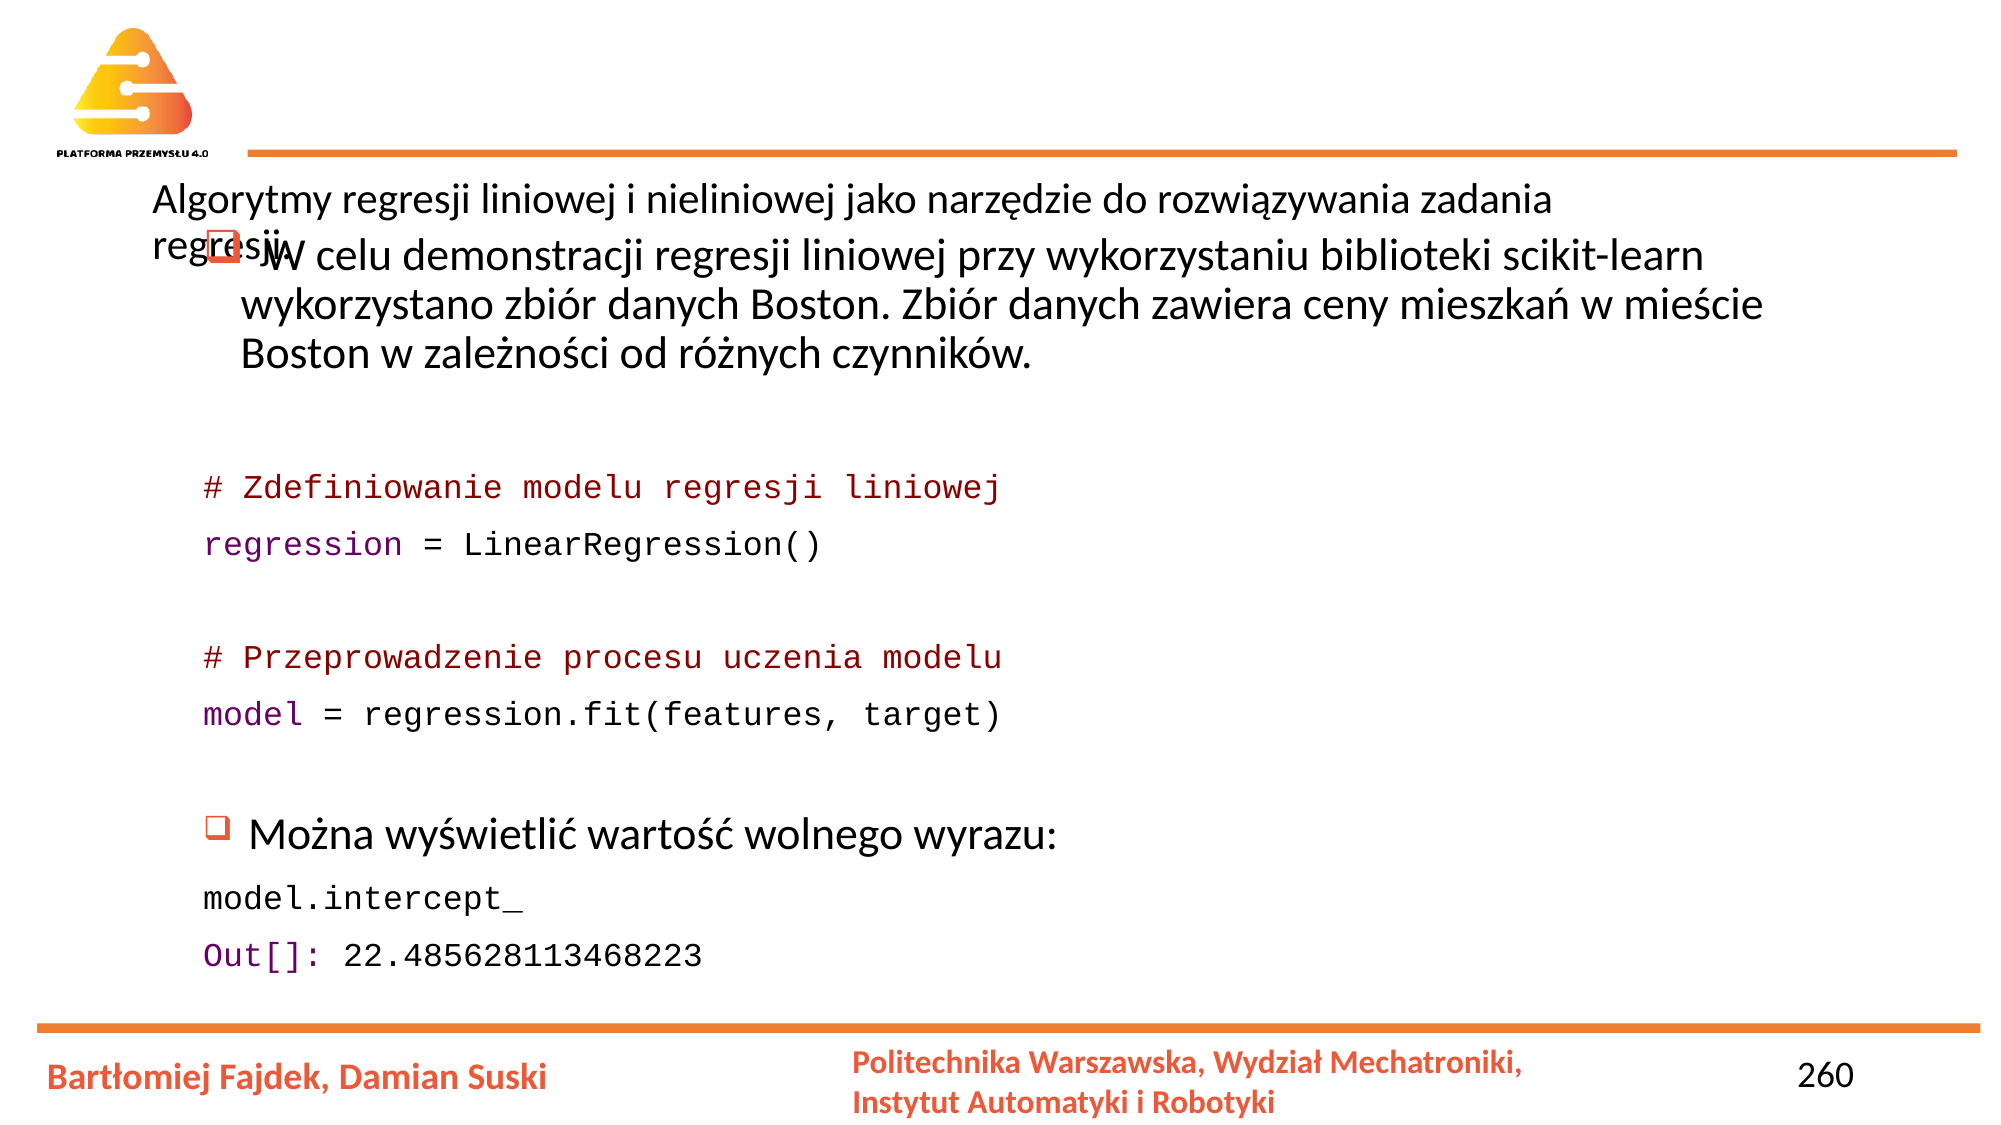

# Algorytmy regresji liniowej i nieliniowej jako narzędzie do rozwiązywania zadania regresji.
  W celu demonstracji regresji liniowej przy wykorzystaniu biblioteki scikit-learn wykorzystano zbiór danych Boston. Zbiór danych zawiera ceny mieszkań w mieście Boston w zależności od różnych czynników.

# Zdefiniowanie modelu regresji liniowej
regression = LinearRegression()

# Przeprowadzenie procesu uczenia modelu
model = regression.fit(features, target)

 Można wyświetlić wartość wolnego wyrazu:
model.intercept_
Out[]: 22.485628113468223

260